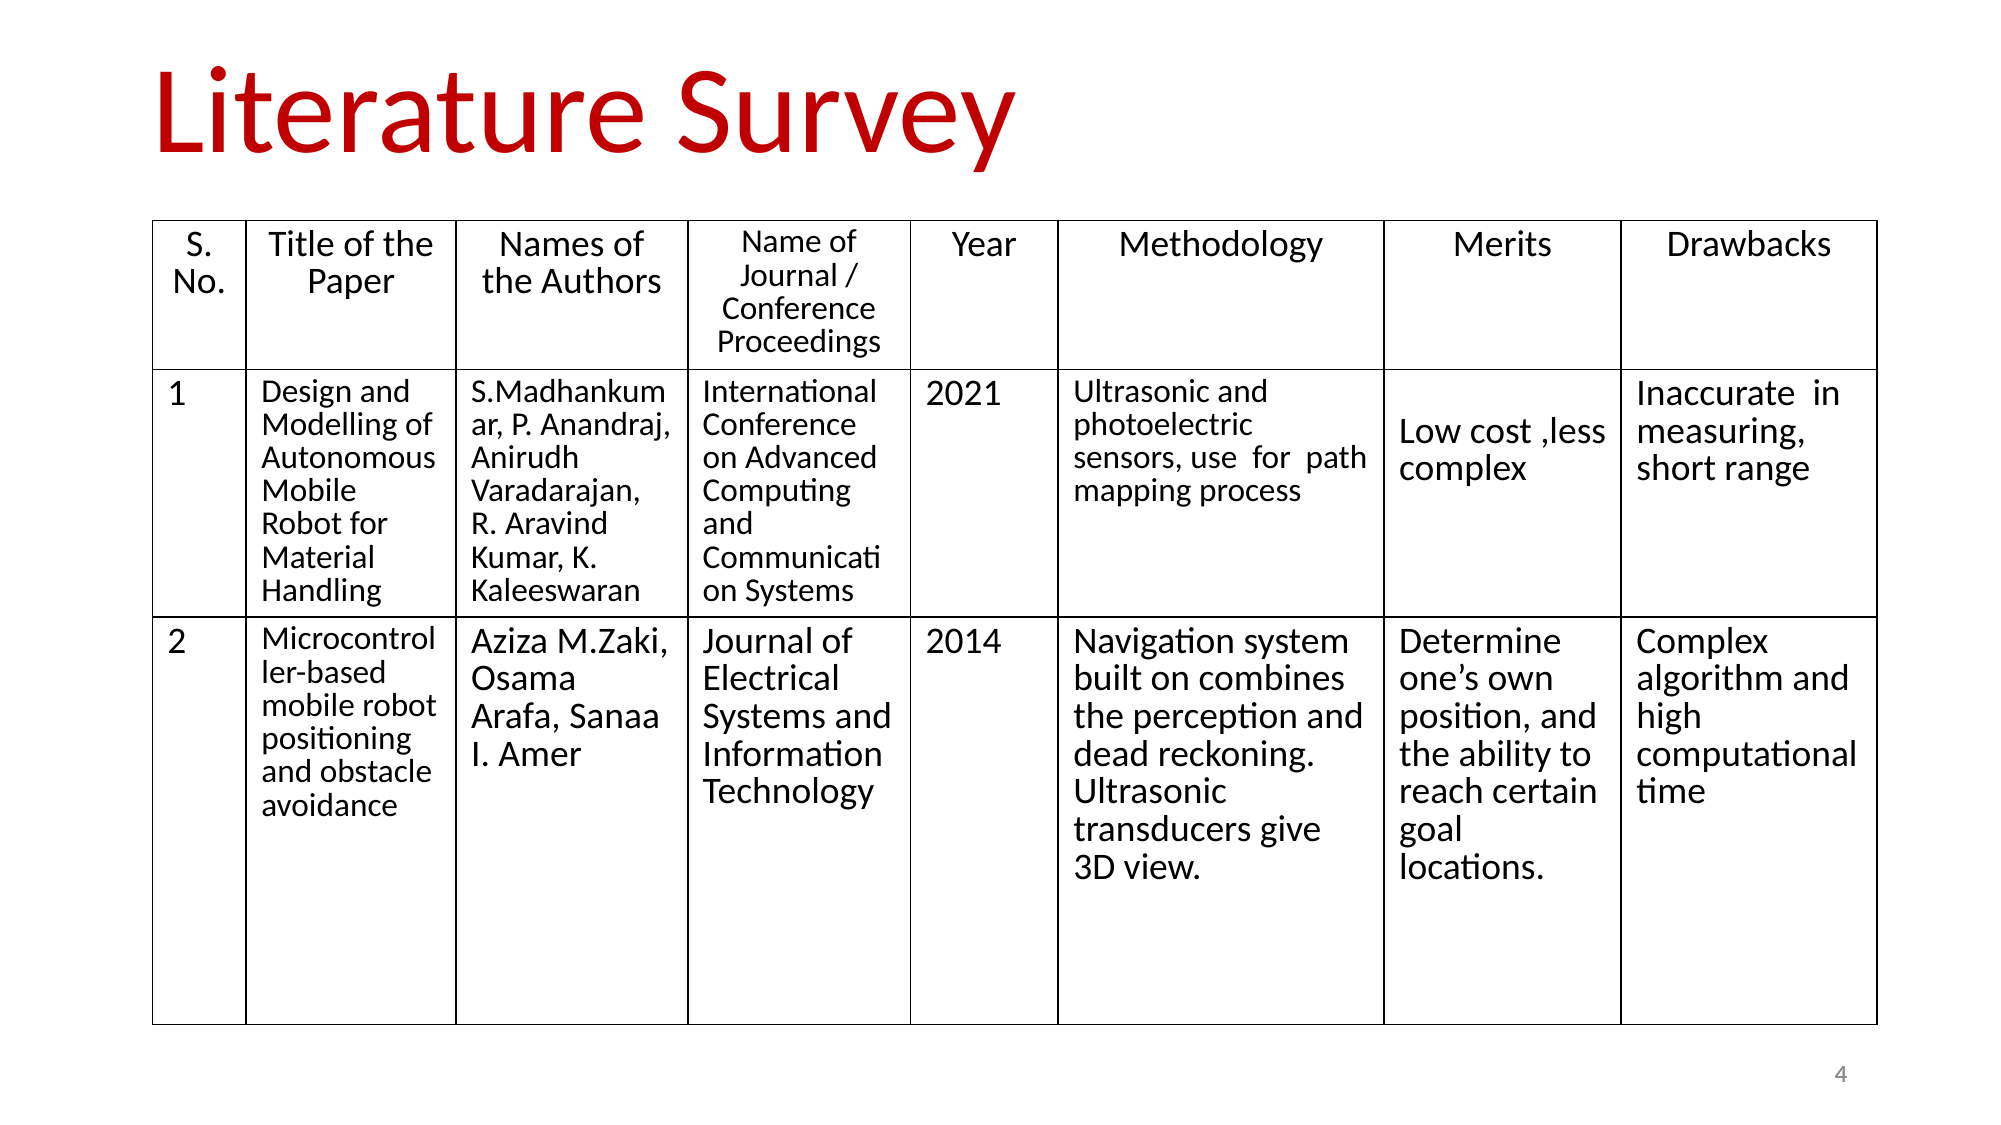

# Literature Survey
| S. No. | Title of the Paper | Names of the Authors | Name of Journal / Conference Proceedings | Year | Methodology | Merits | Drawbacks |
| --- | --- | --- | --- | --- | --- | --- | --- |
| 1 | Design and Modelling of Autonomous Mobile Robot for Material Handling | S.Madhankumar, P. Anandraj, Anirudh Varadarajan, R. Aravind Kumar, K. Kaleeswaran | International Conference on Advanced Computing and Communication Systems | 2021 | Ultrasonic and photoelectric sensors, use for path mapping process | Low cost ,less complex | Inaccurate in measuring, short range |
| 2 | Microcontroller-based mobile robot positioning and obstacle avoidance | Aziza M.Zaki, Osama Arafa, Sanaa I. Amer | Journal of Electrical Systems and Information Technology | 2014 | Navigation system built on combines the perception and dead reckoning. Ultrasonic transducers give 3D view. | Determine one’s own position, and the ability to reach certain goal locations. | Complex algorithm and high computational time |
4
4